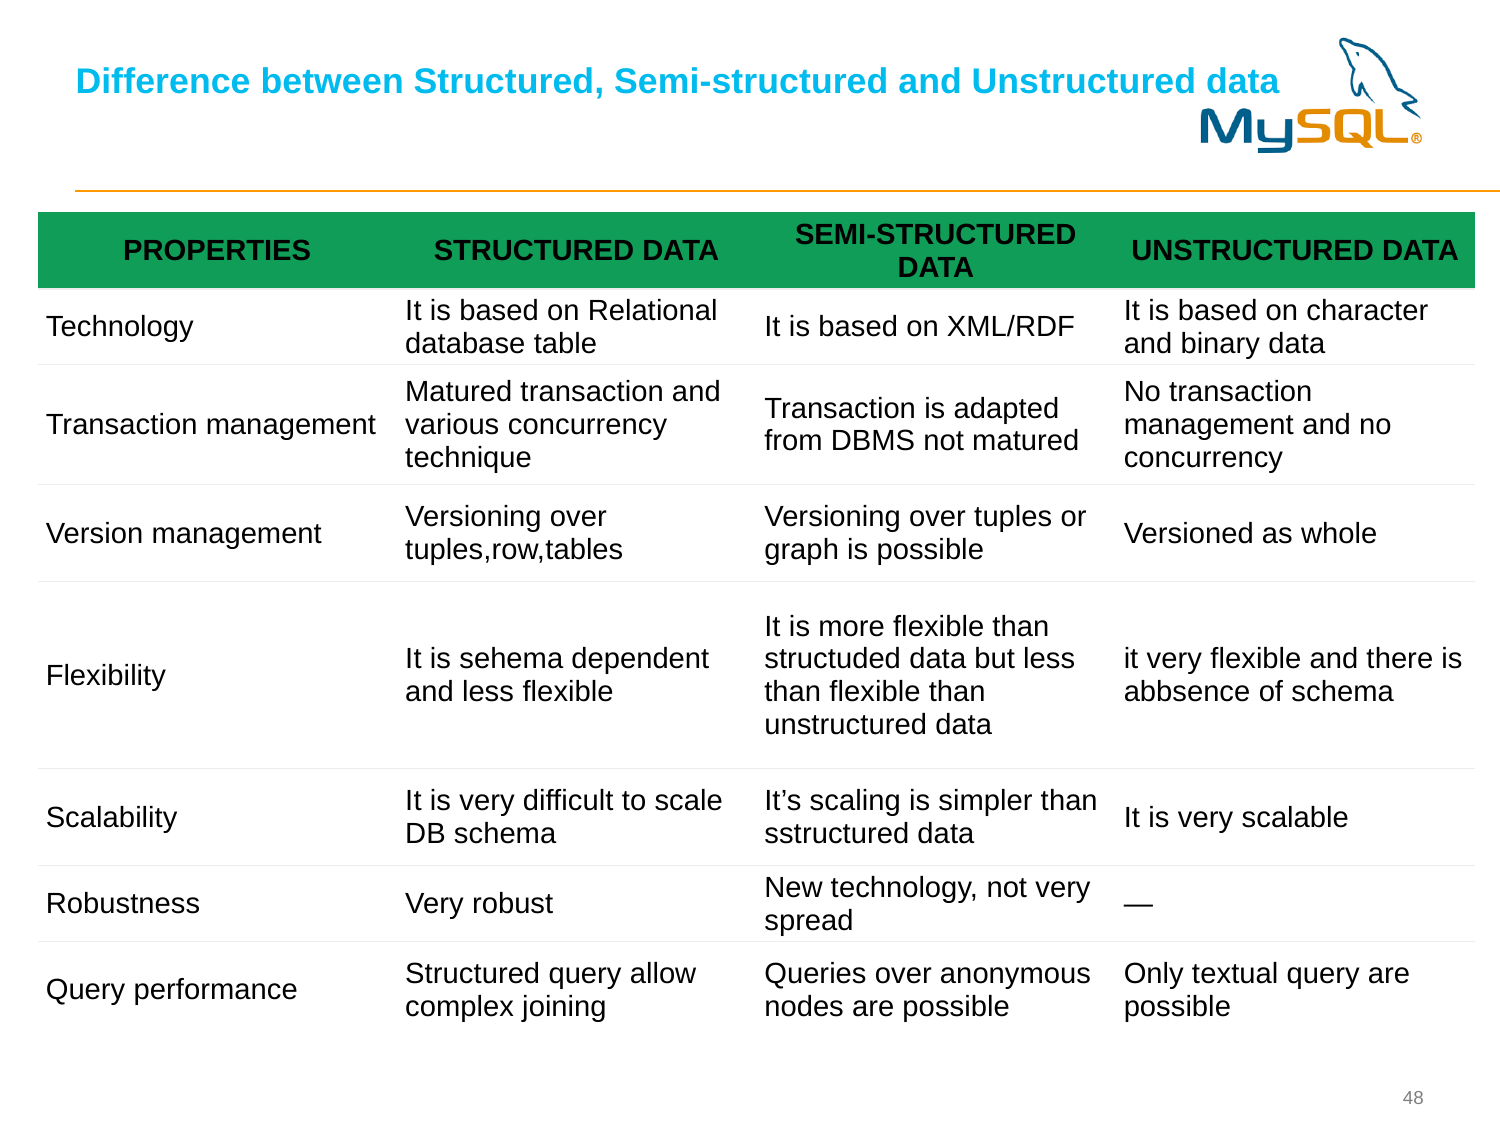

# Difference between Structured, Semi-structured and Unstructured data
| PROPERTIES | STRUCTURED DATA | SEMI-STRUCTURED DATA | UNSTRUCTURED DATA |
| --- | --- | --- | --- |
| Technology | It is based on Relational database table | It is based on XML/RDF | It is based on character and binary data |
| Transaction management | Matured transaction and various concurrency technique | Transaction is adapted from DBMS not matured | No transaction management and no concurrency |
| Version management | Versioning over tuples,row,tables | Versioning over tuples or graph is possible | Versioned as whole |
| Flexibility | It is sehema dependent and less flexible | It is more flexible than structuded data but less than flexible than unstructured data | it very flexible and there is abbsence of schema |
| Scalability | It is very difficult to scale DB schema | It’s scaling is simpler than sstructured data | It is very scalable |
| Robustness | Very robust | New technology, not very spread | — |
| Query performance | Structured query allow complex joining | Queries over anonymous nodes are possible | Only textual query are possible |